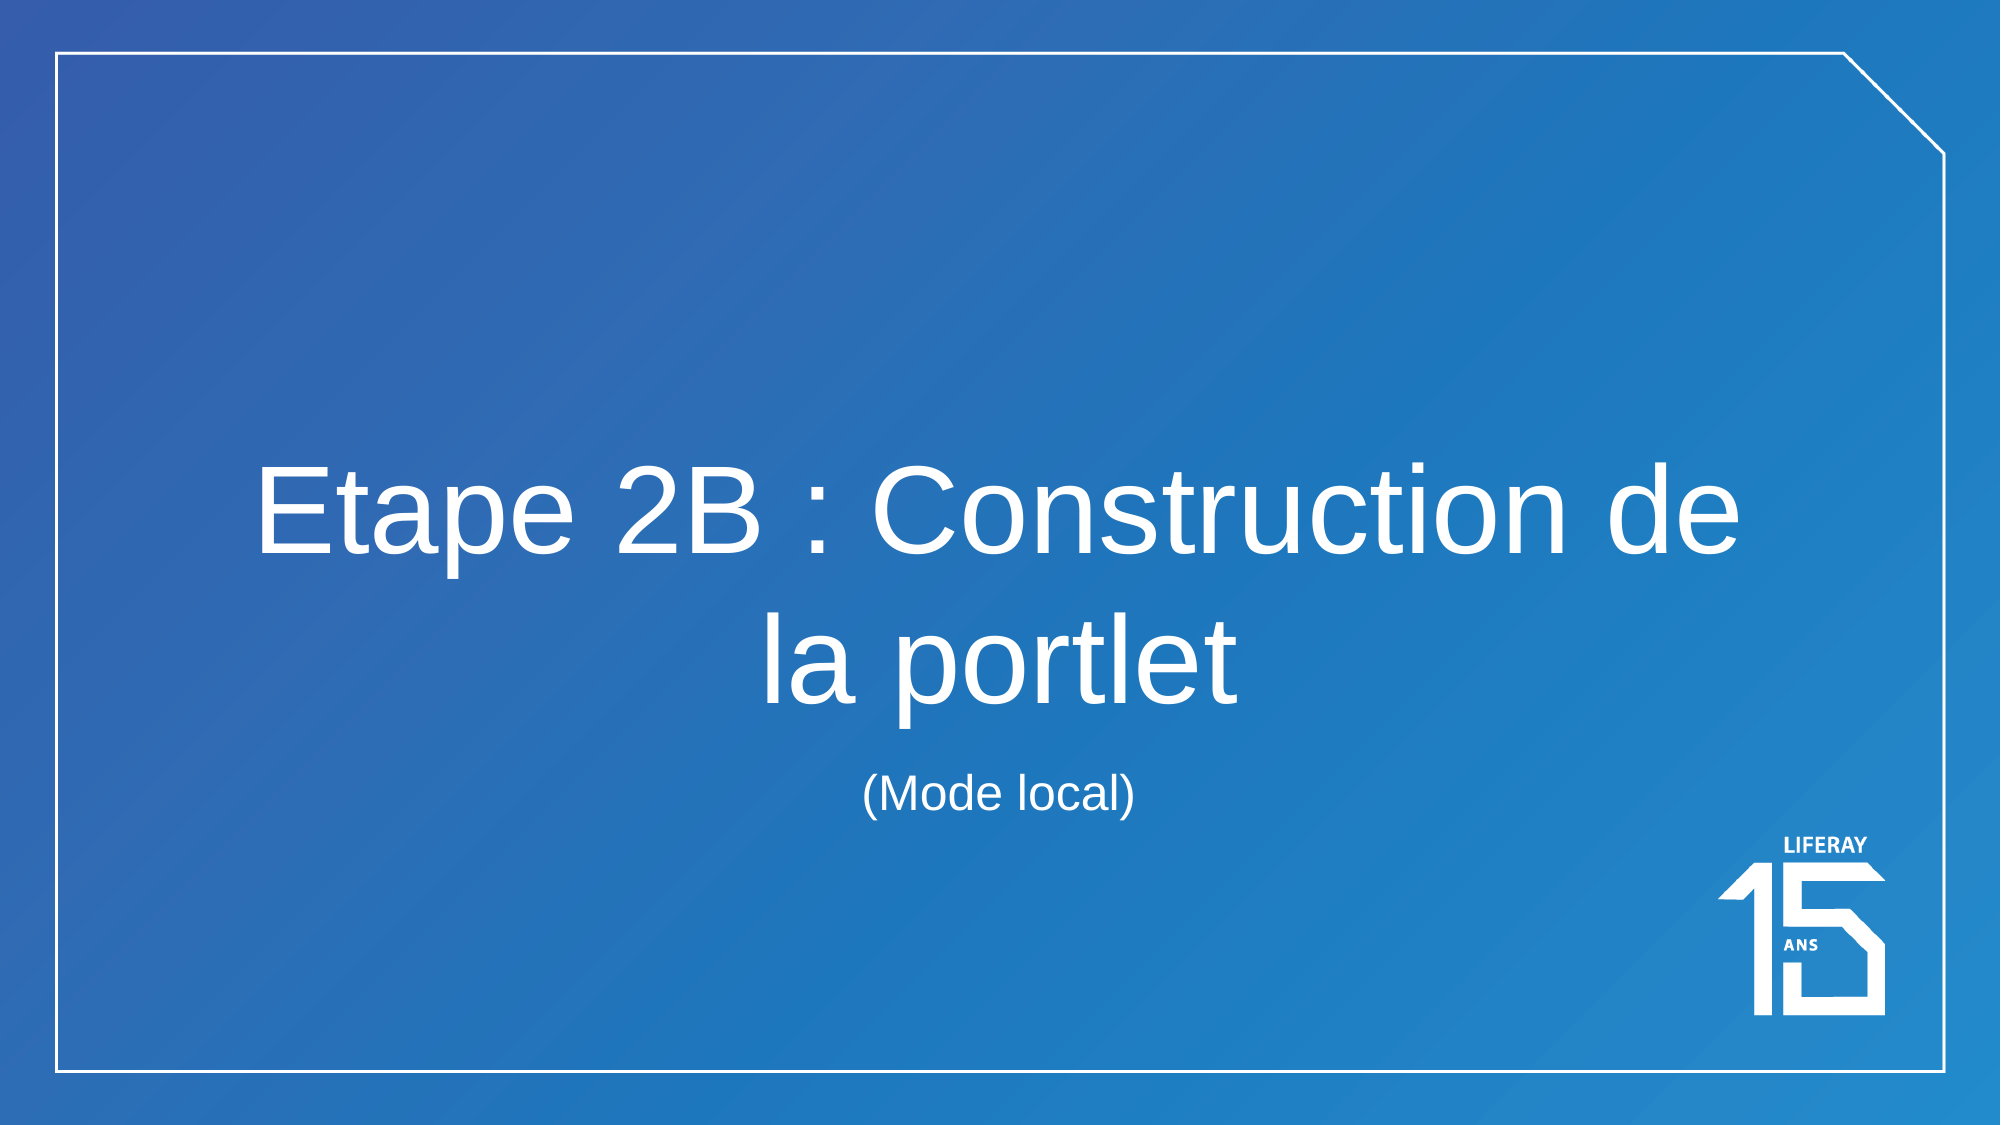

# Etape 2B : Construction de la portlet
(Mode local)